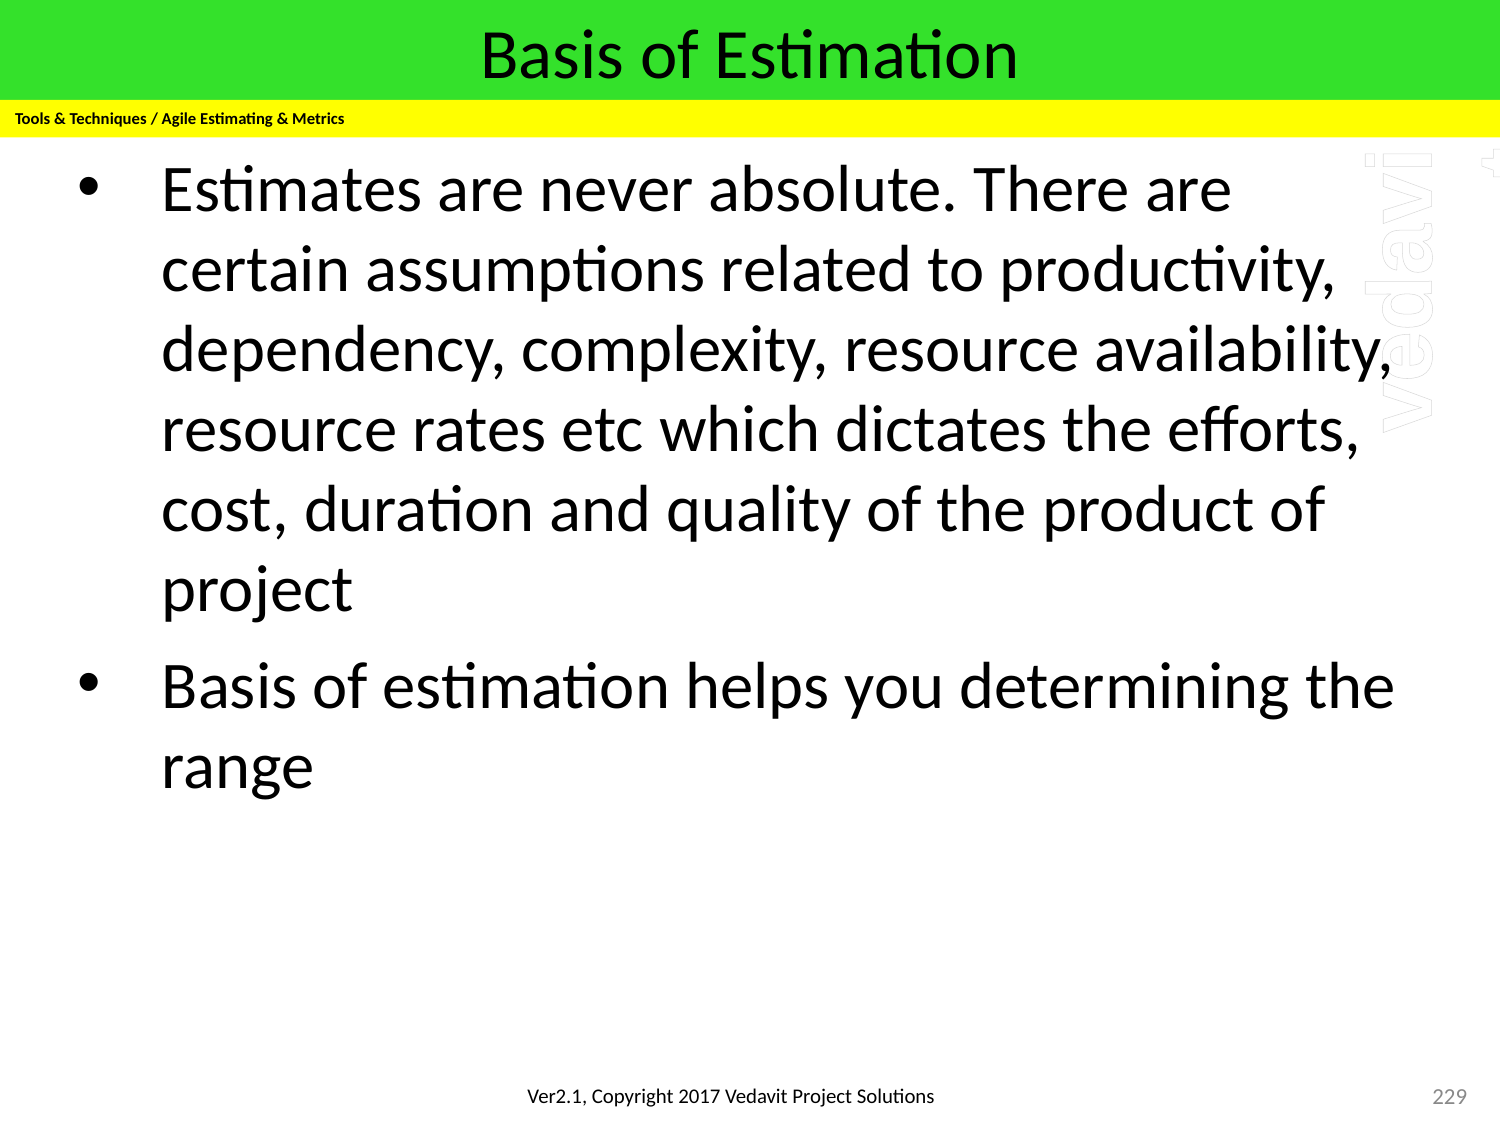

# Basis of Estimation
Tools & Techniques / Agile Estimating & Metrics

Estimates are never absolute. There are certain assumptions related to productivity, dependency, complexity, resource availability, resource rates etc which dictates the efforts, cost, duration and quality of the product of project
Basis of estimation helps you determining the range

229